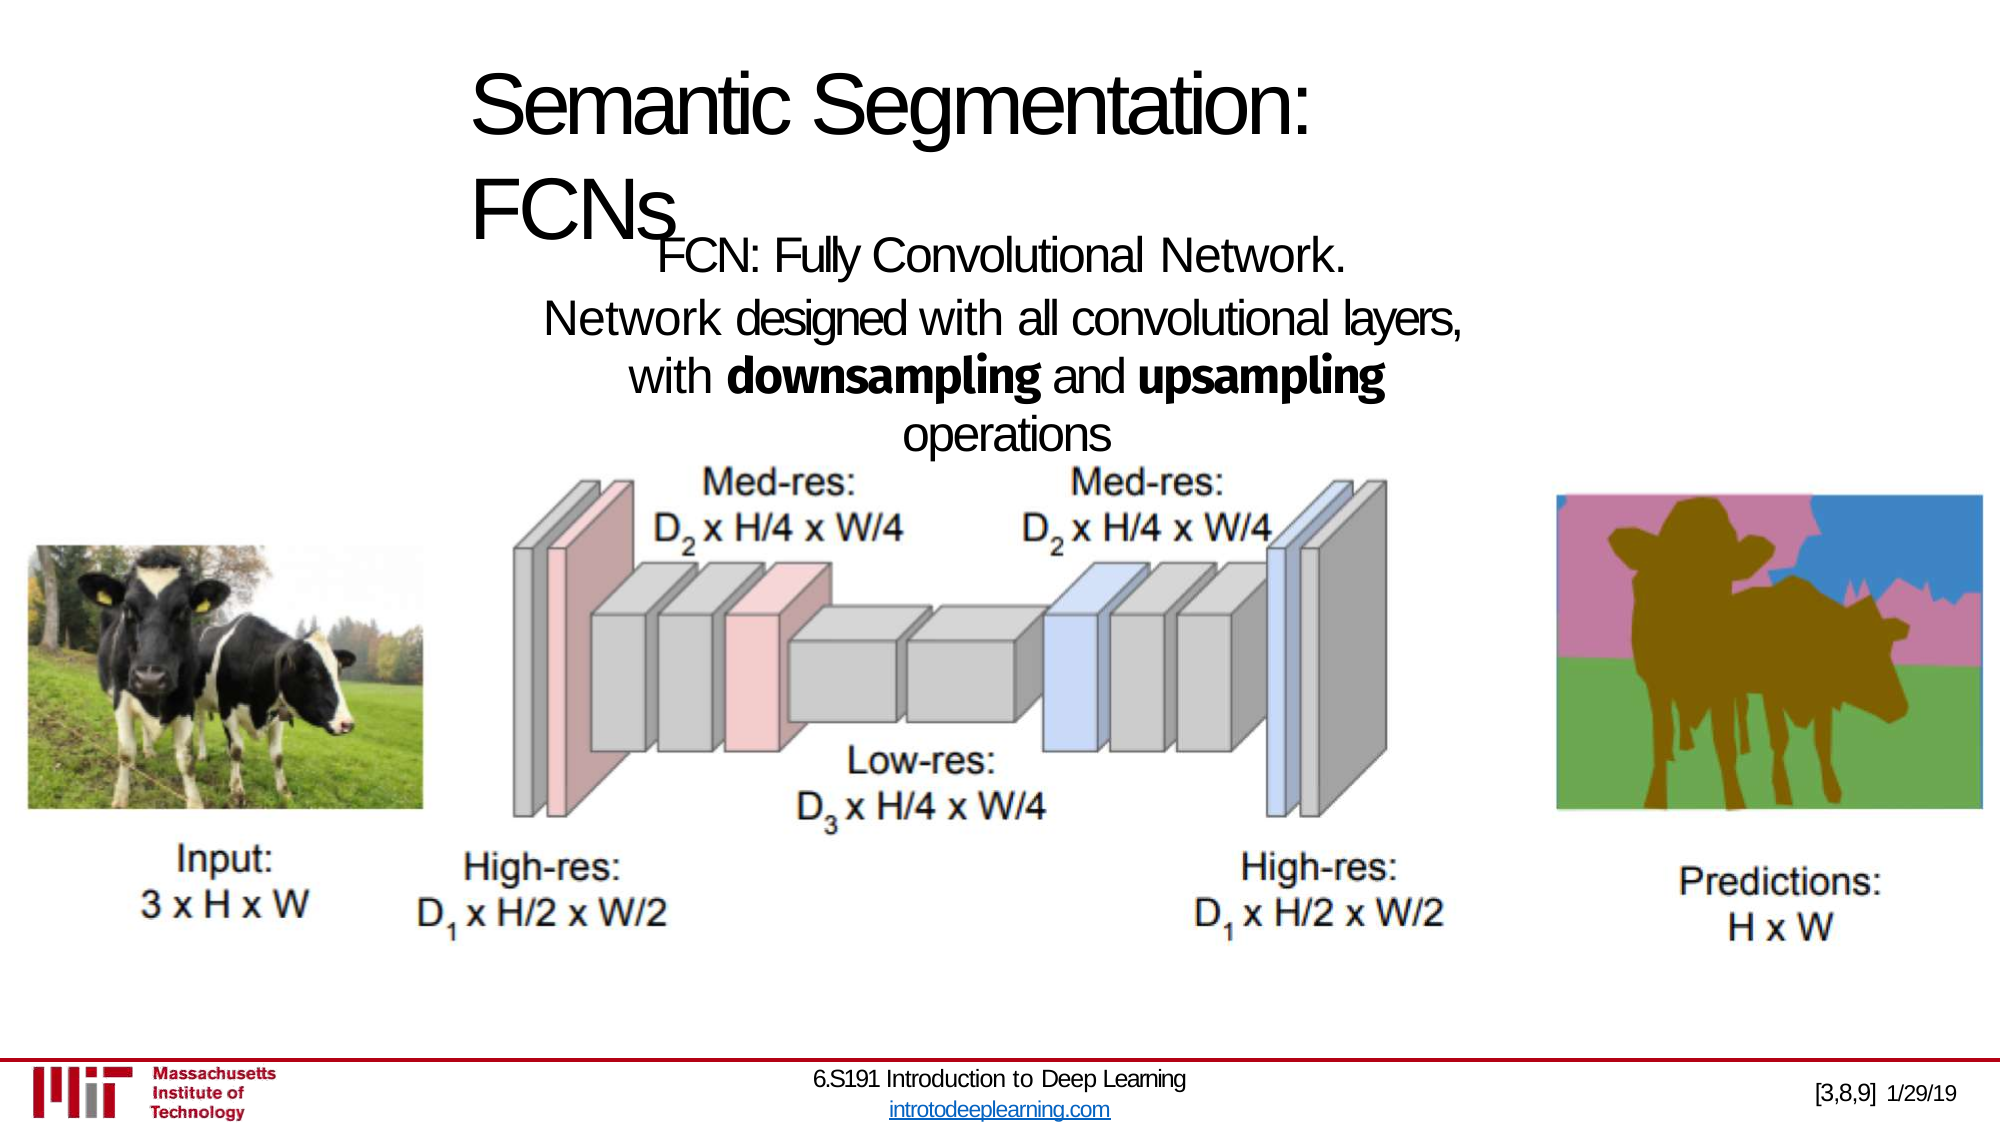

# Semantic Segmentation: FCNs
FCN: Fully Convolutional Network.
Network designed with all convolutional layers,  with downsampling and upsampling operations

6.S191 Introduction to Deep Learning
introtodeeplearning.com
[3,8,9] 1/29/19